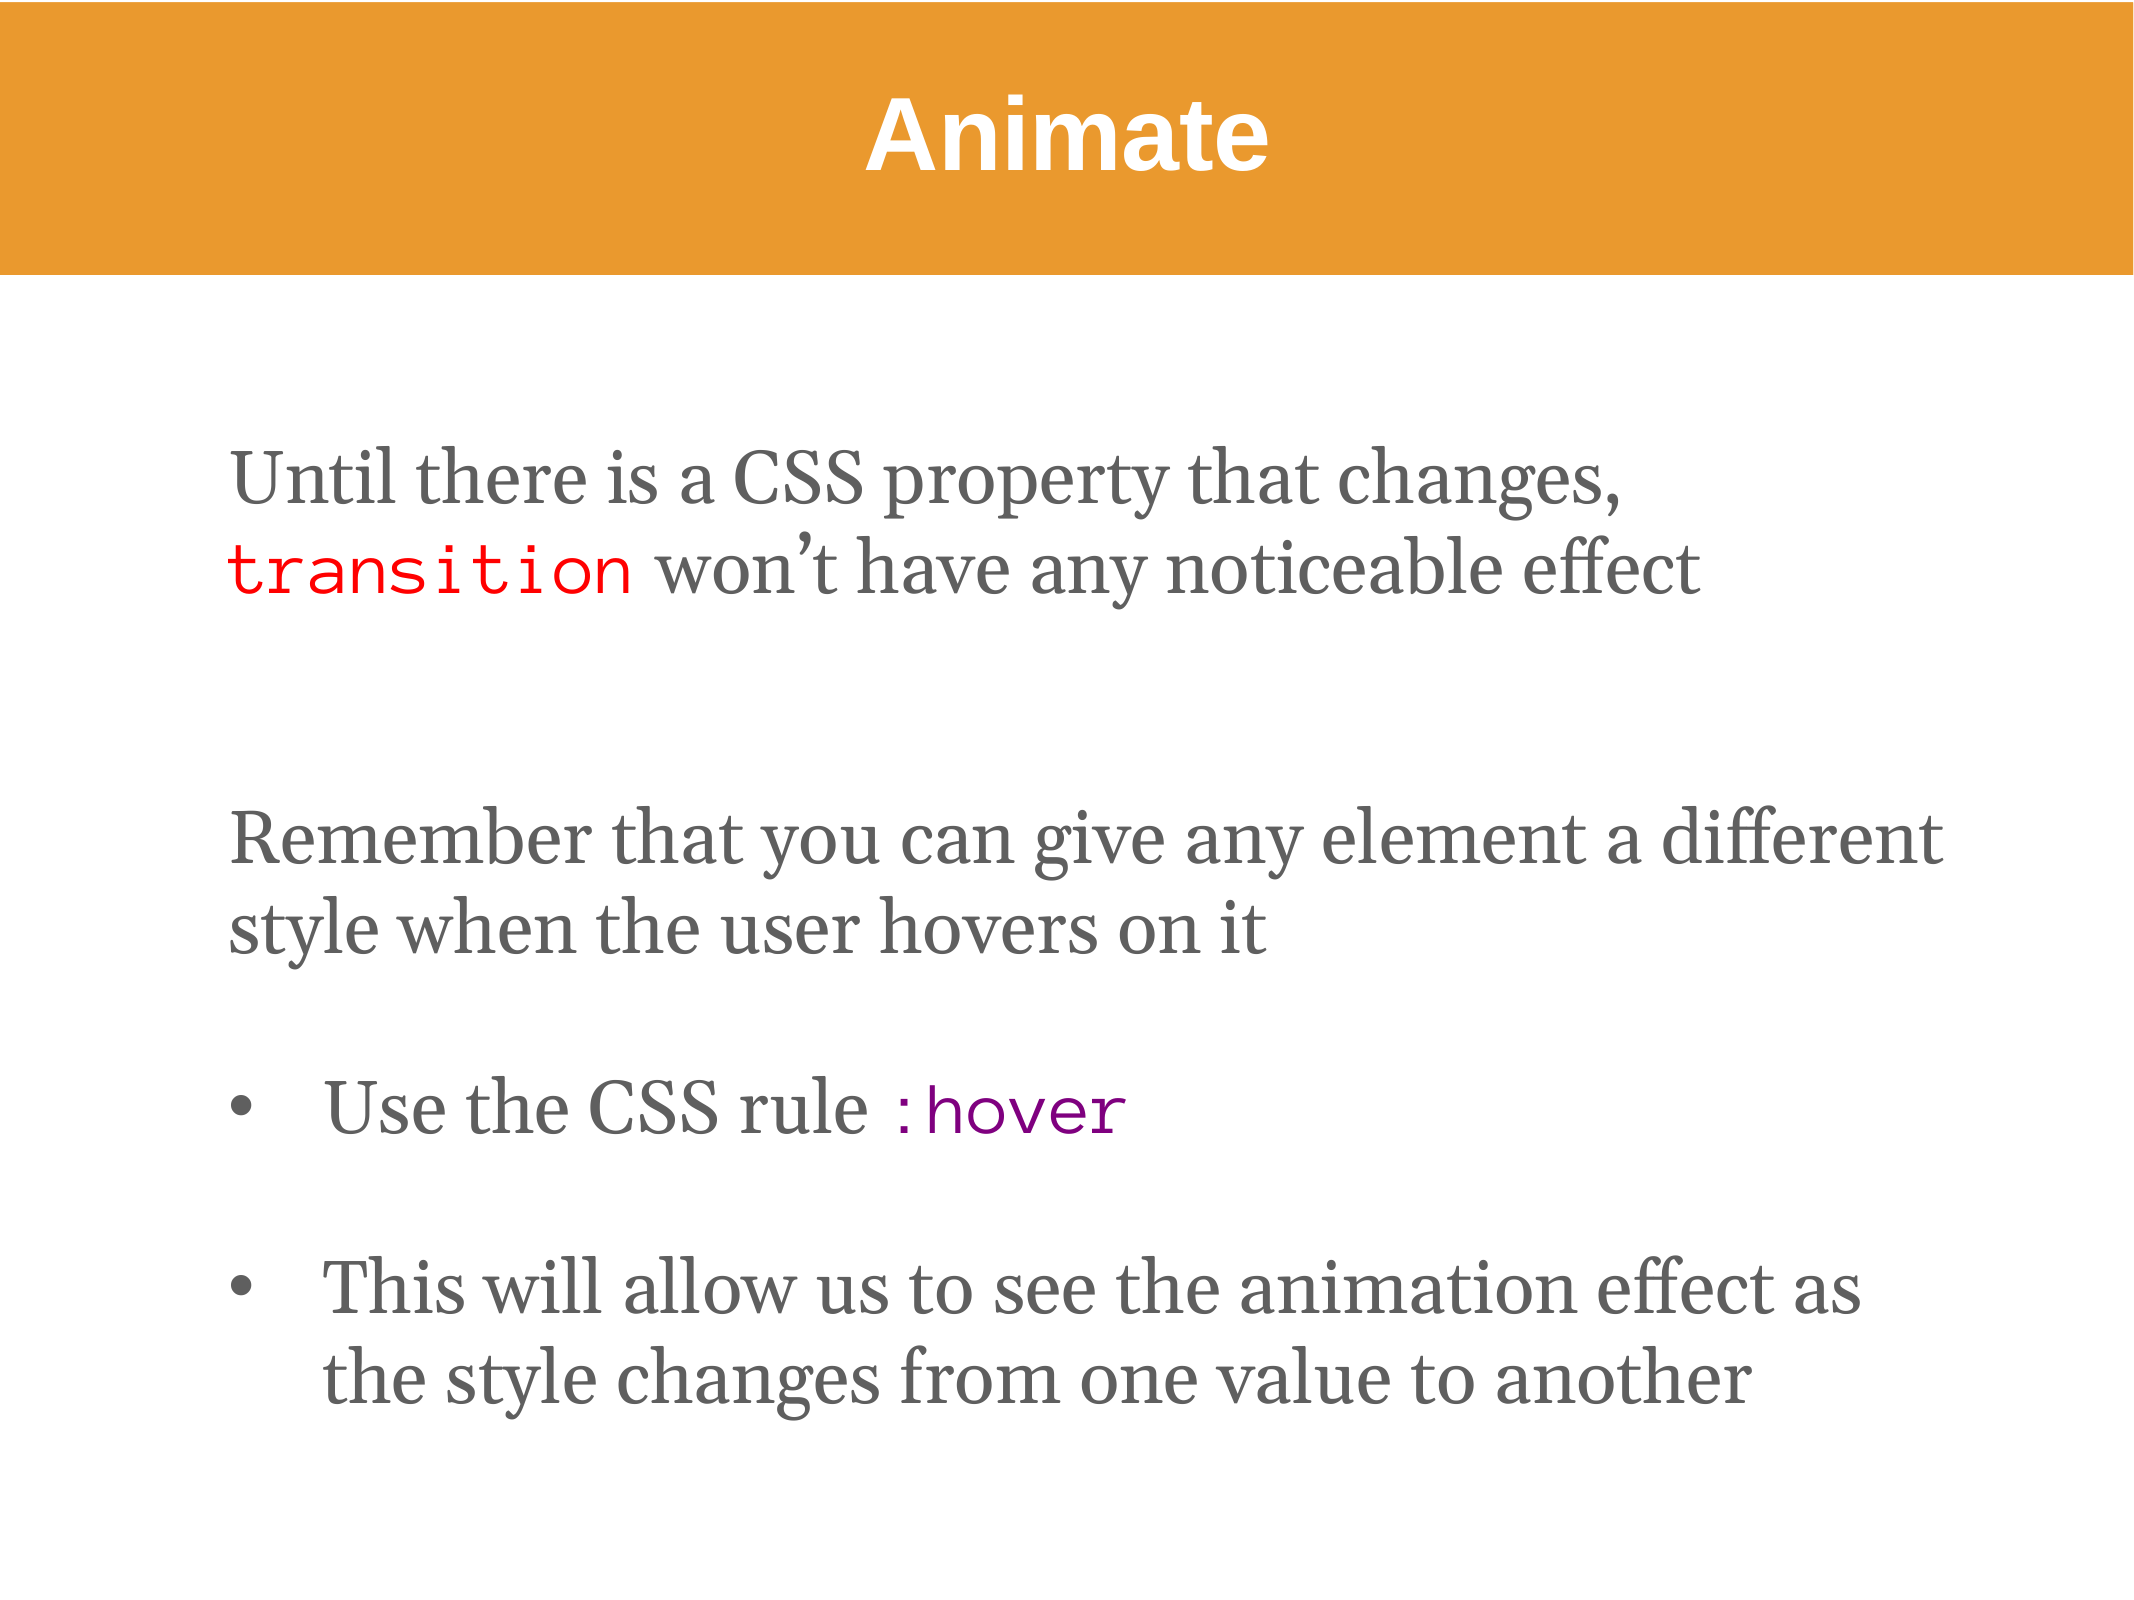

Animate
# Animate
Until there is a CSS property that changes, transition won’t have any noticeable effect

Remember that you can give any element a different style when the user hovers on it

Use the CSS rule :hover

This will allow us to see the animation effect as the style changes from one value to another